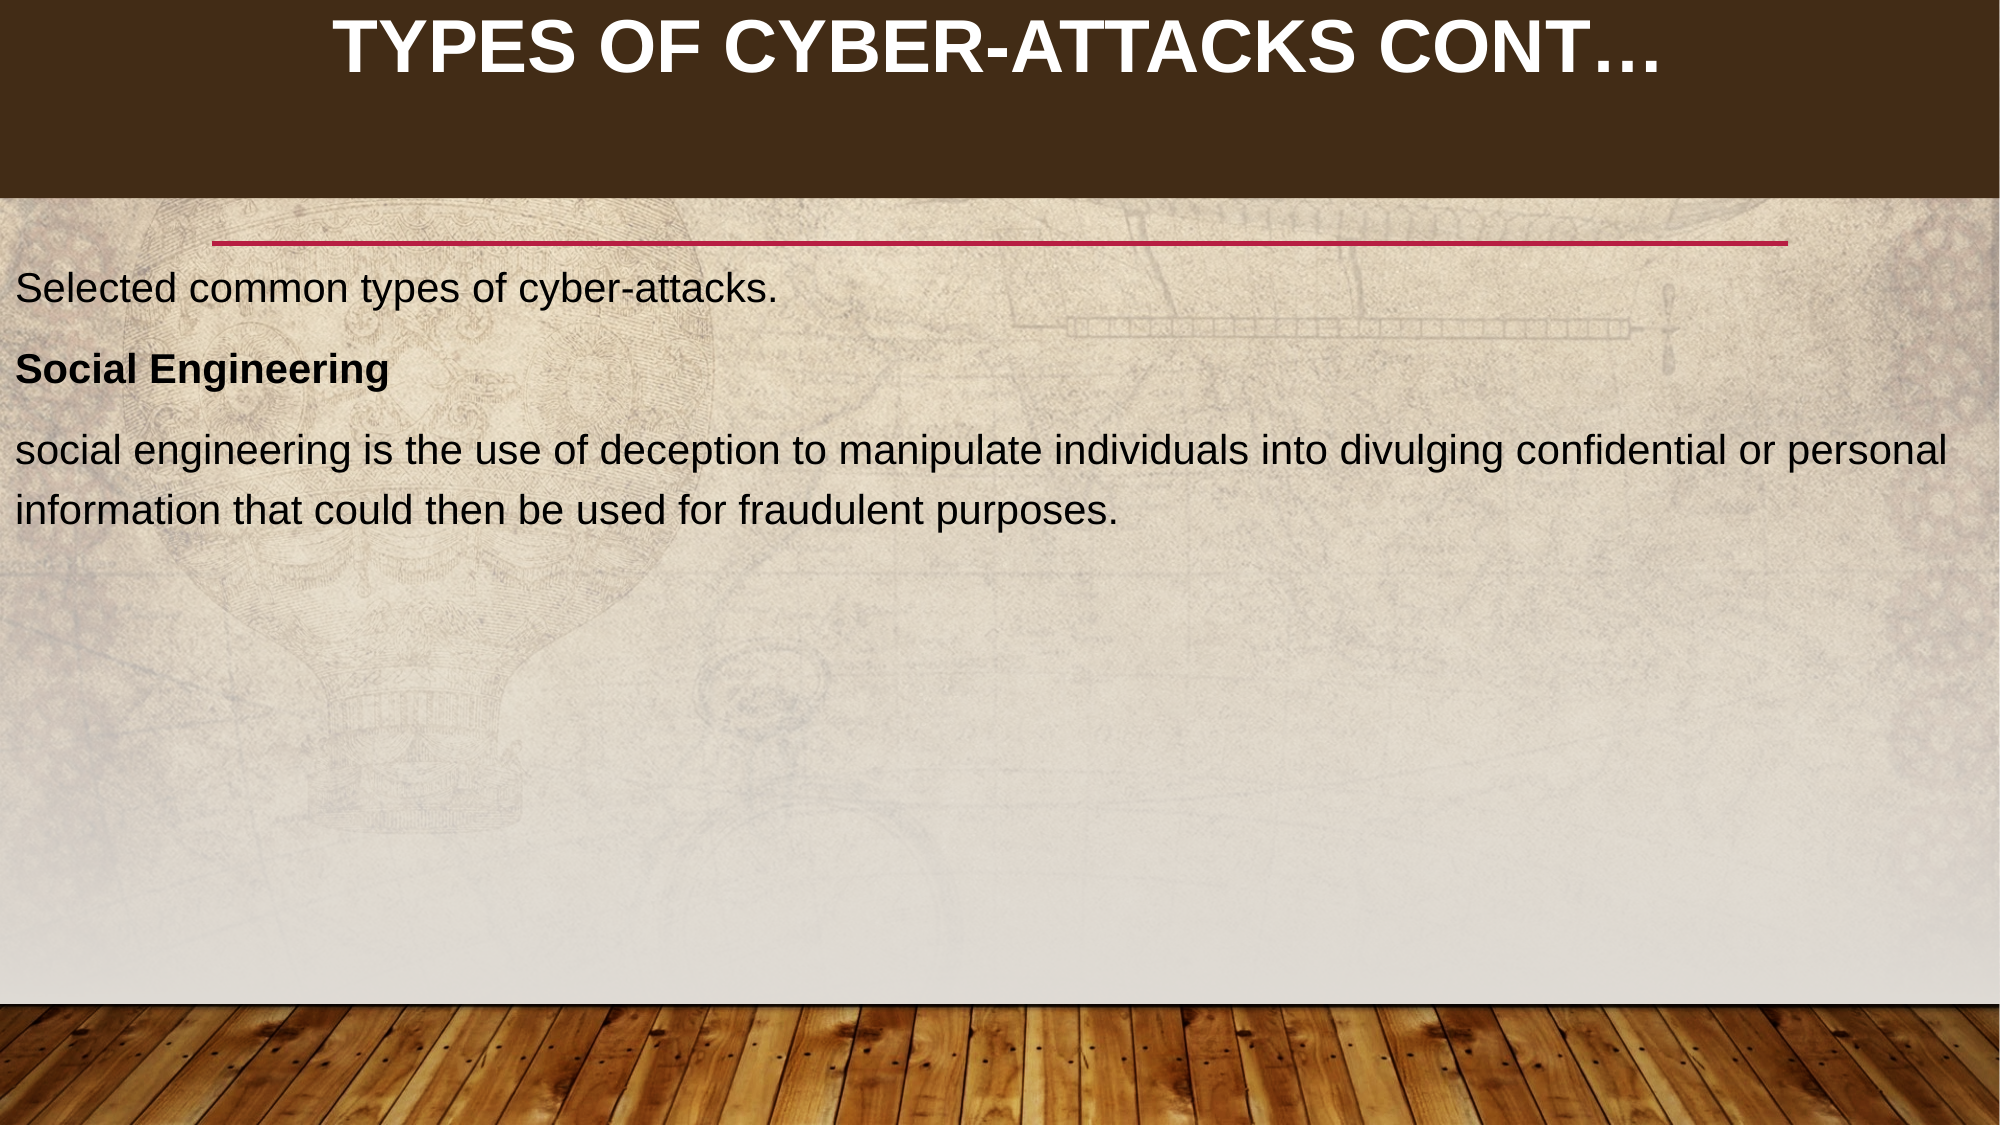

88
# Types of cyber-attacks cont…
Selected common types of cyber-attacks.
Social Engineering
social engineering is the use of deception to manipulate individuals into divulging confidential or personal information that could then be used for fraudulent purposes.